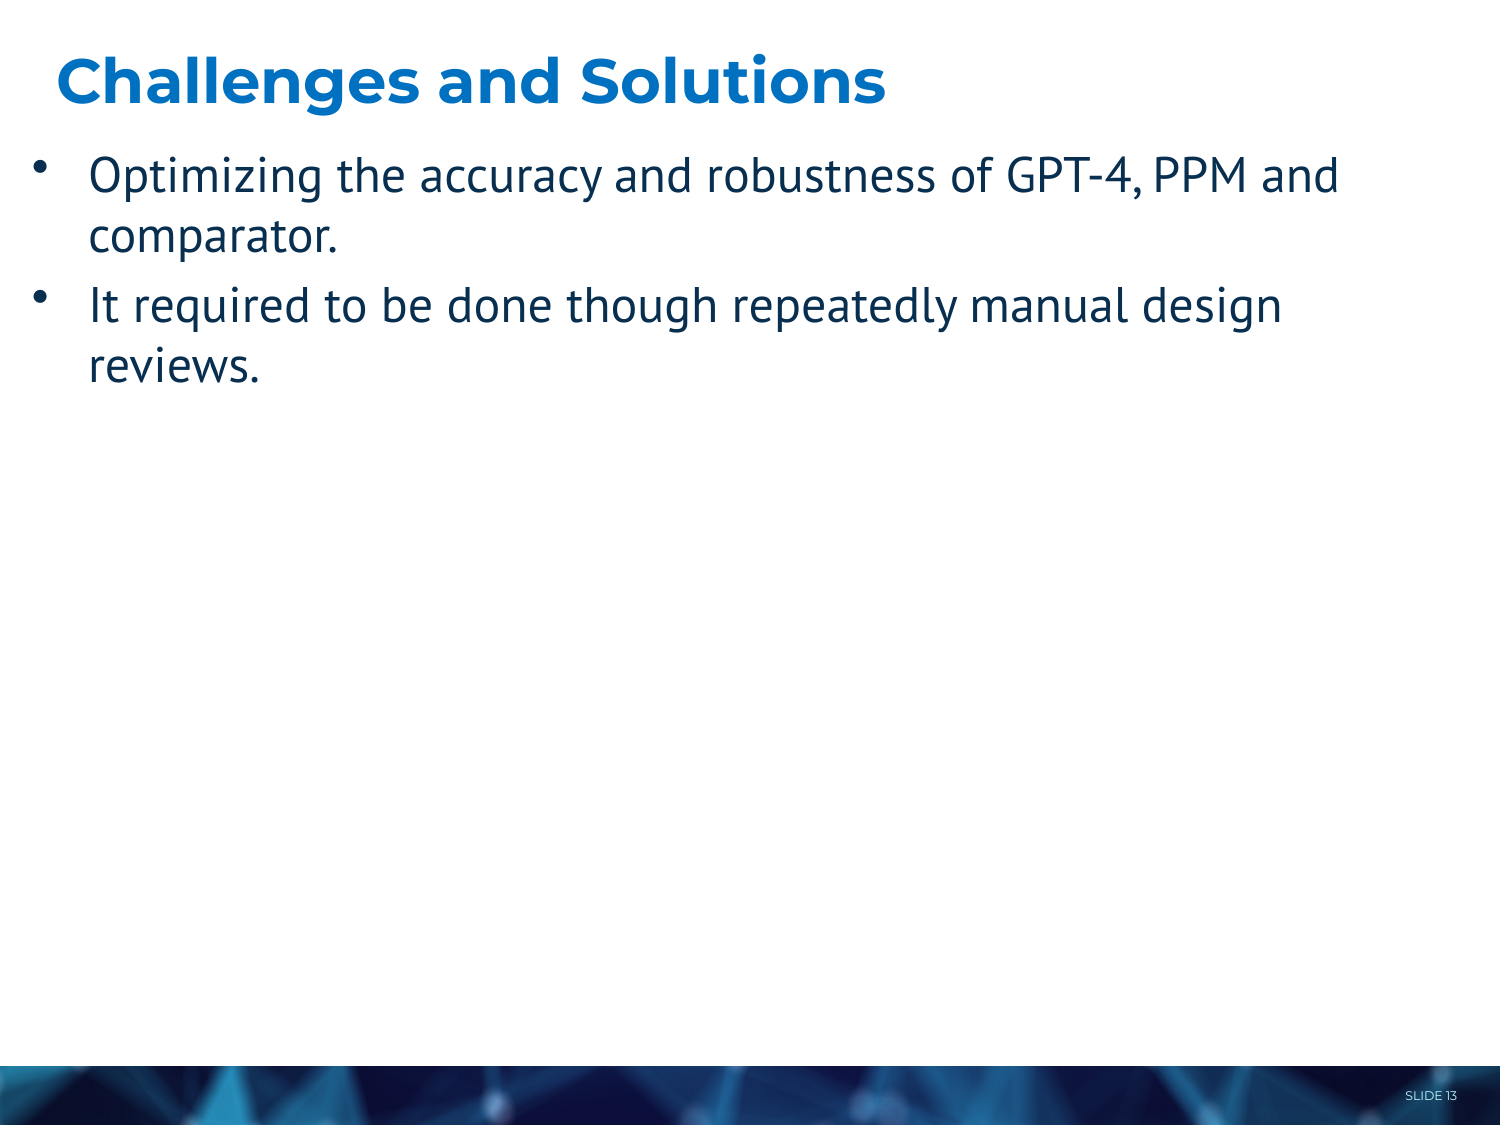

# Challenges and Solutions
Optimizing the accuracy and robustness of GPT-4, PPM and comparator.
It required to be done though repeatedly manual design reviews.